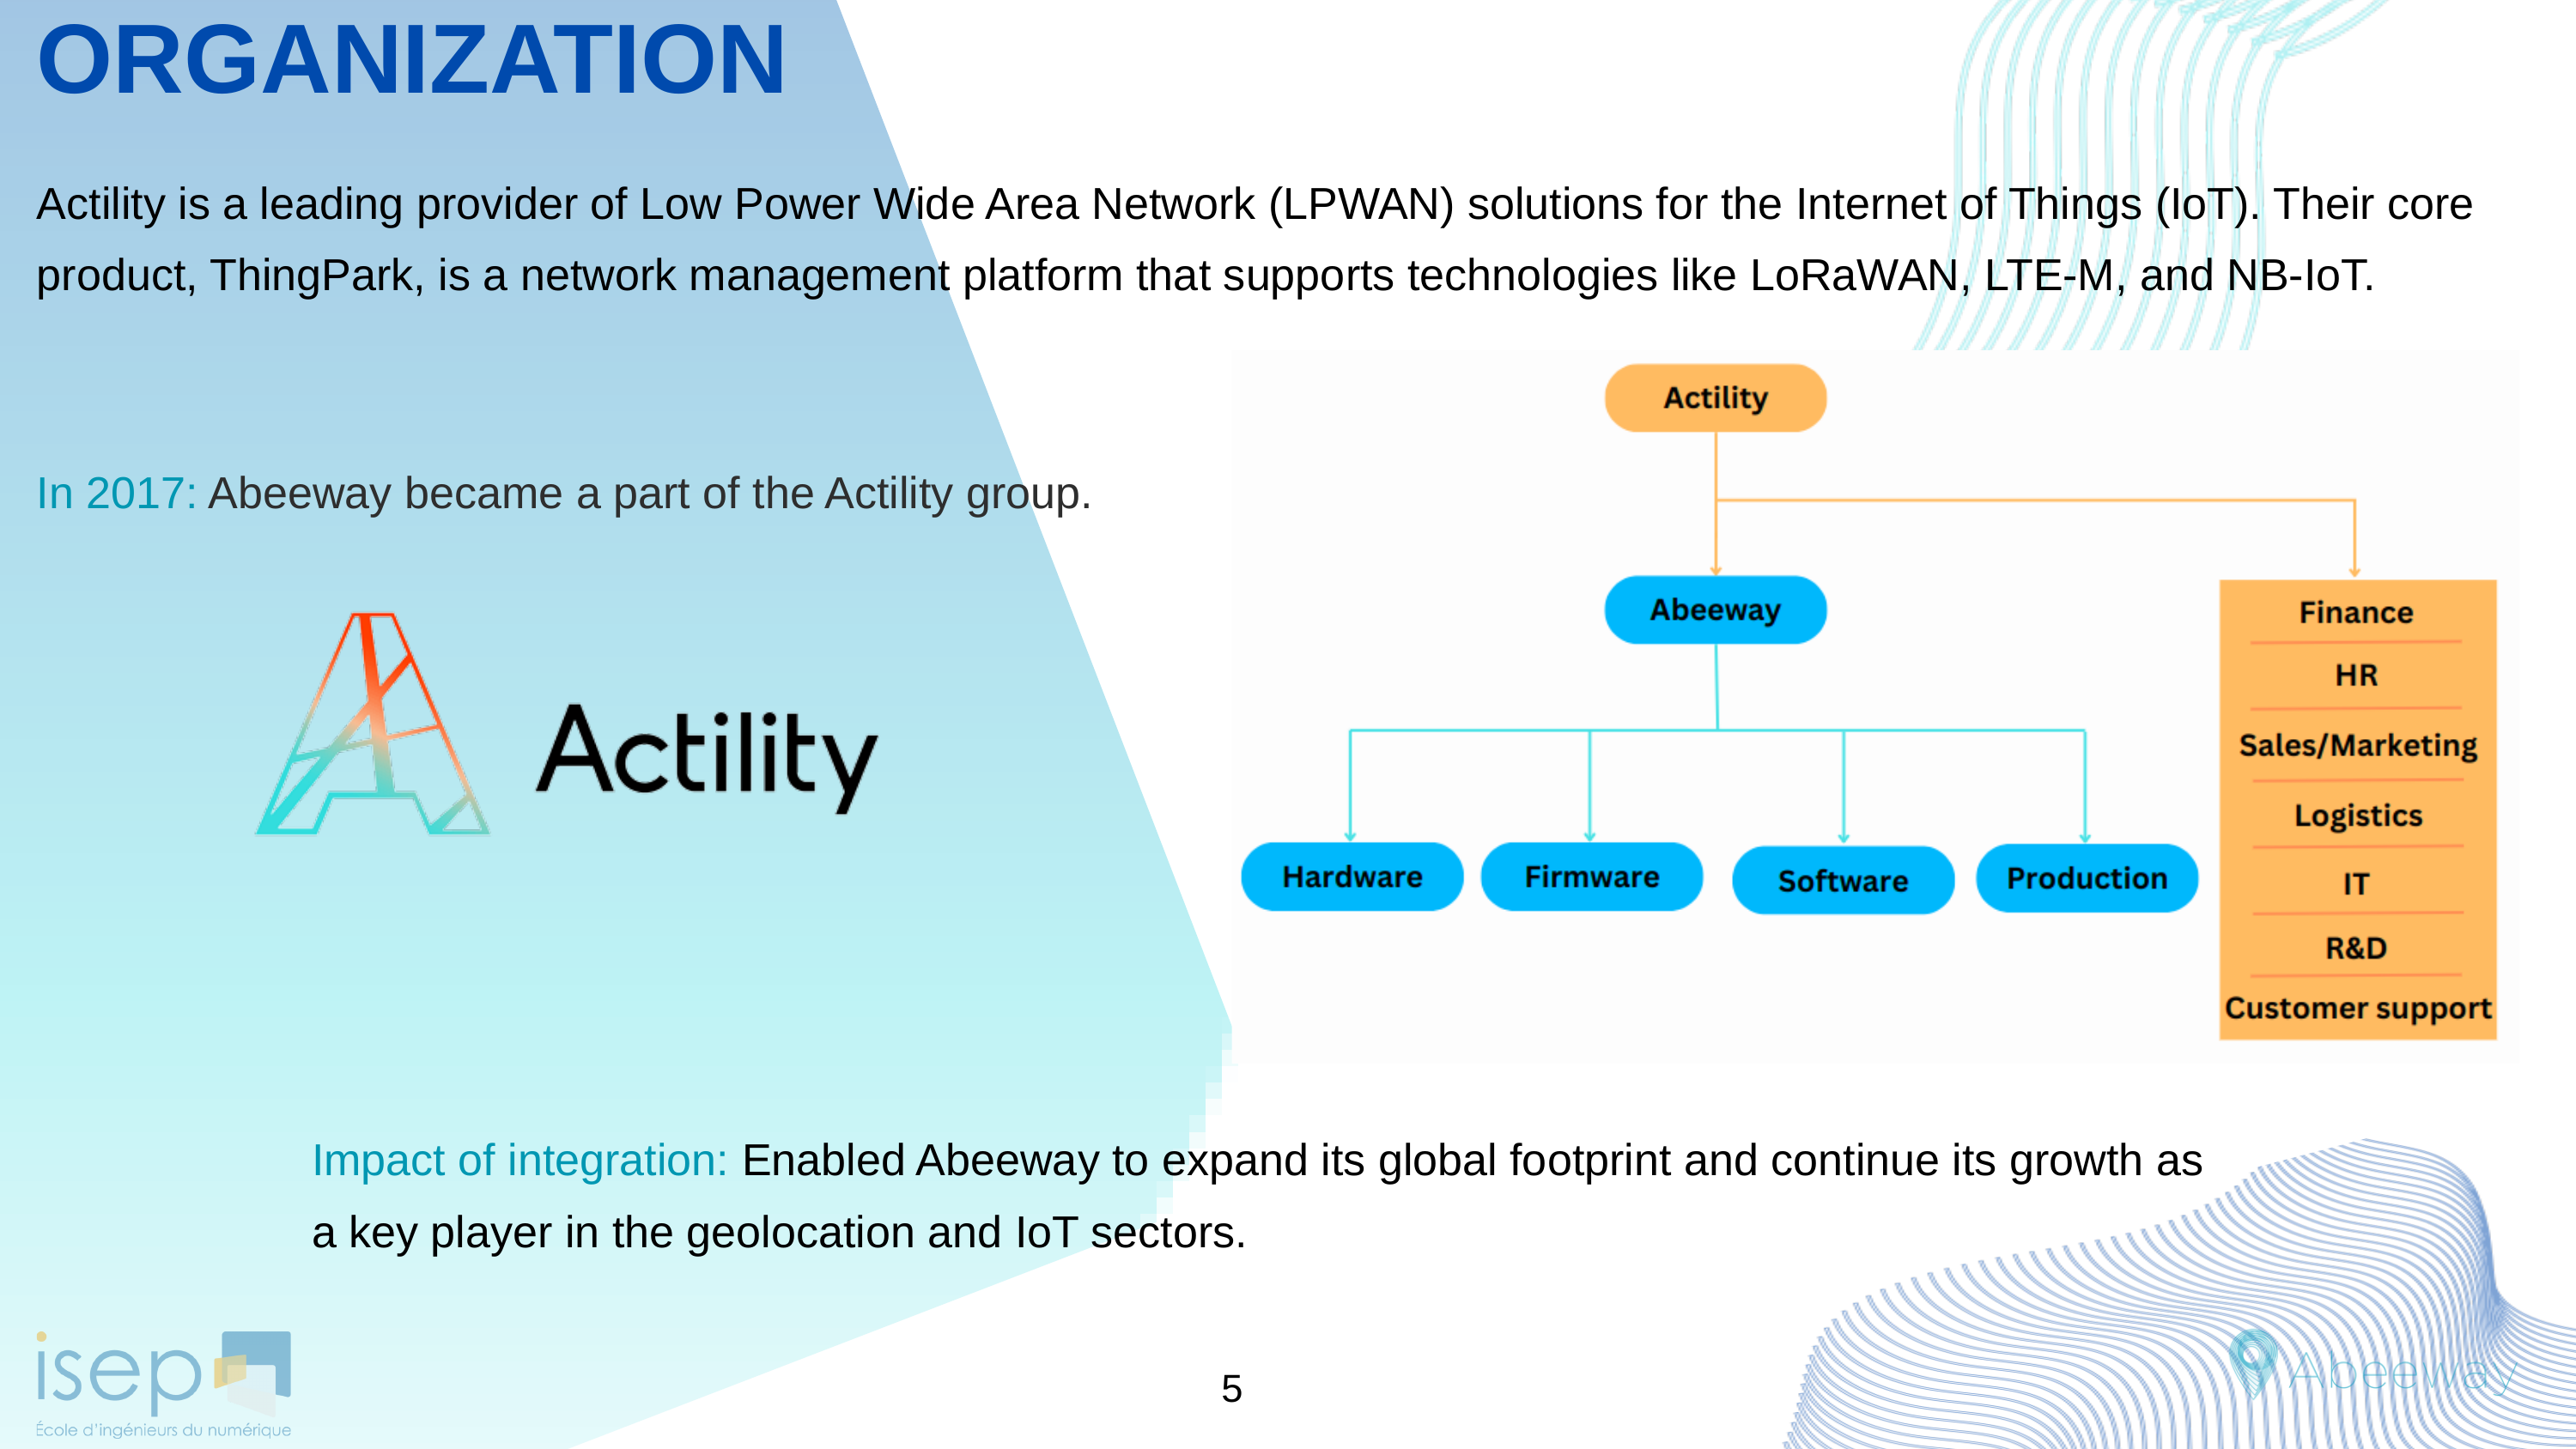

ORGANIZATION
Actility is a leading provider of Low Power Wide Area Network (LPWAN) solutions for the Internet of Things (IoT). Their core product, ThingPark, is a network management platform that supports technologies like LoRaWAN, LTE-M, and NB-IoT.

In 2017: Abeeway became a part of the Actility group.

Impact of integration: Enabled Abeeway to expand its global footprint and continue its growth as a key player in the geolocation and IoT sectors.

5